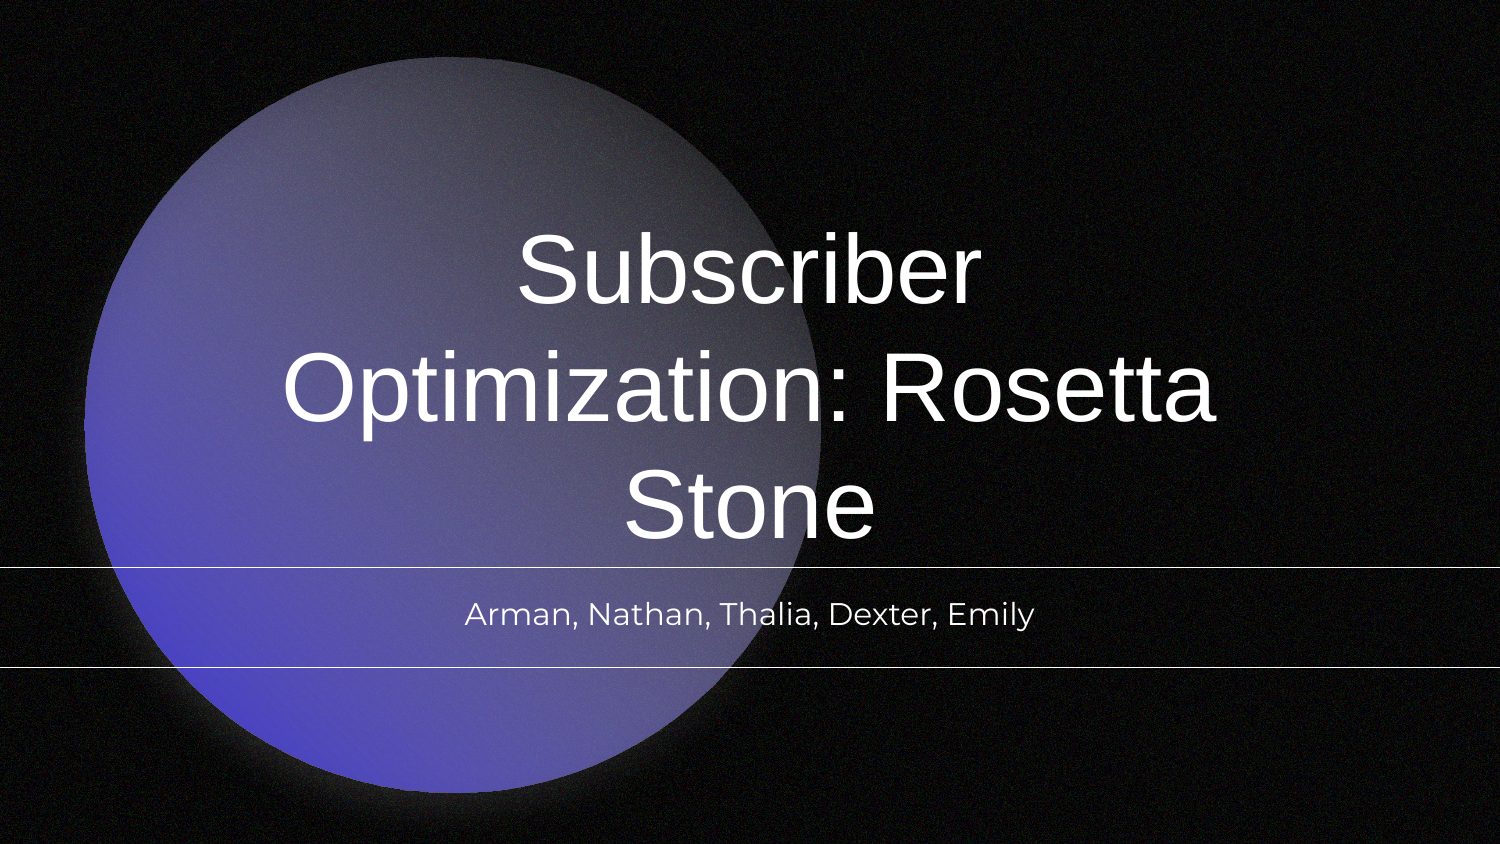

# Subscriber Optimization: Rosetta Stone
Arman, Nathan, Thalia, Dexter, Emily